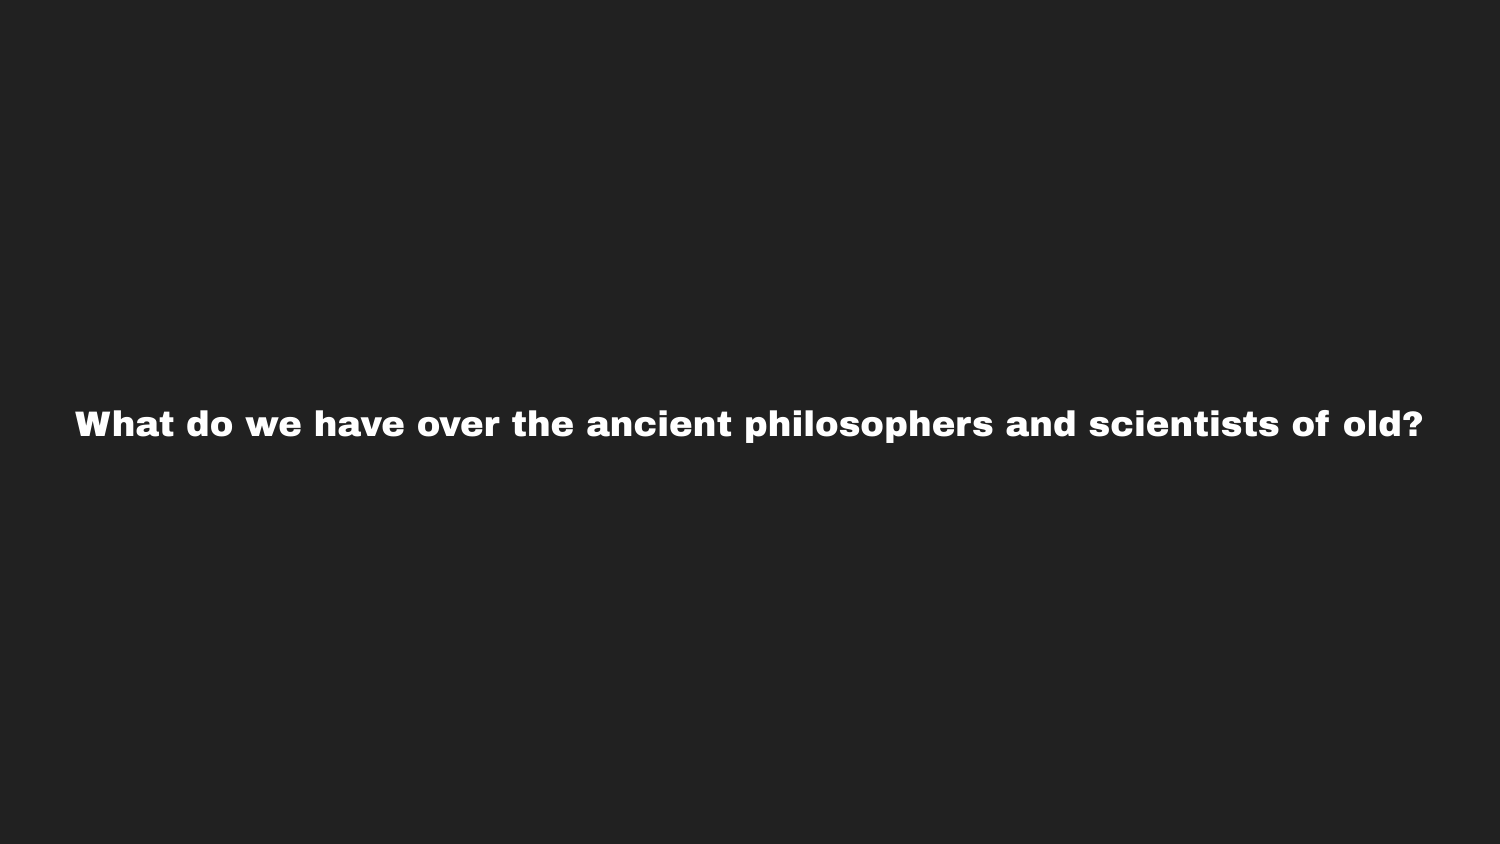

# What do we have over the ancient philosophers and scientists of old?